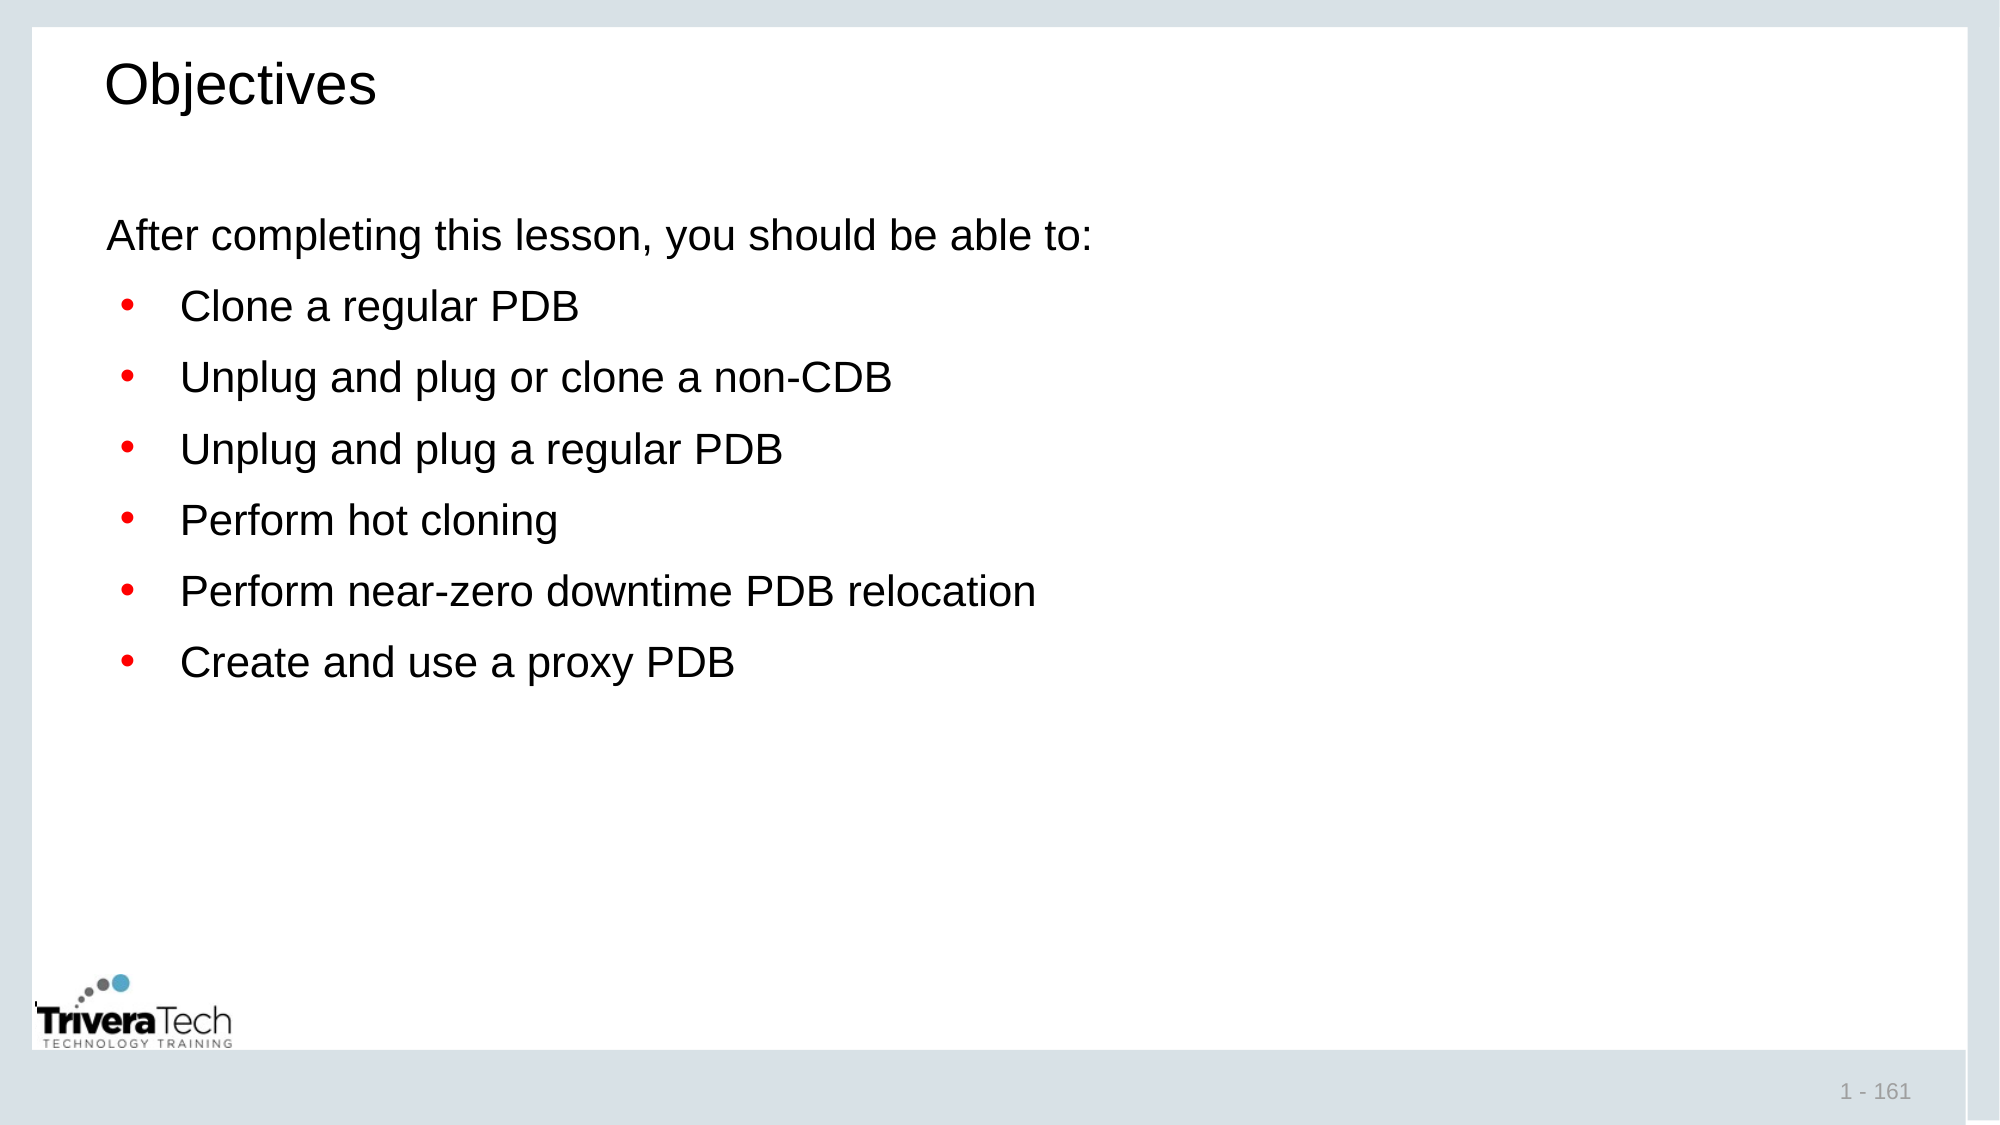

# Objectives
After completing this lesson, you should be able to:
Clone a regular PDB
Unplug and plug or clone a non-CDB
Unplug and plug a regular PDB
Perform hot cloning
Perform near-zero downtime PDB relocation
Create and use a proxy PDB